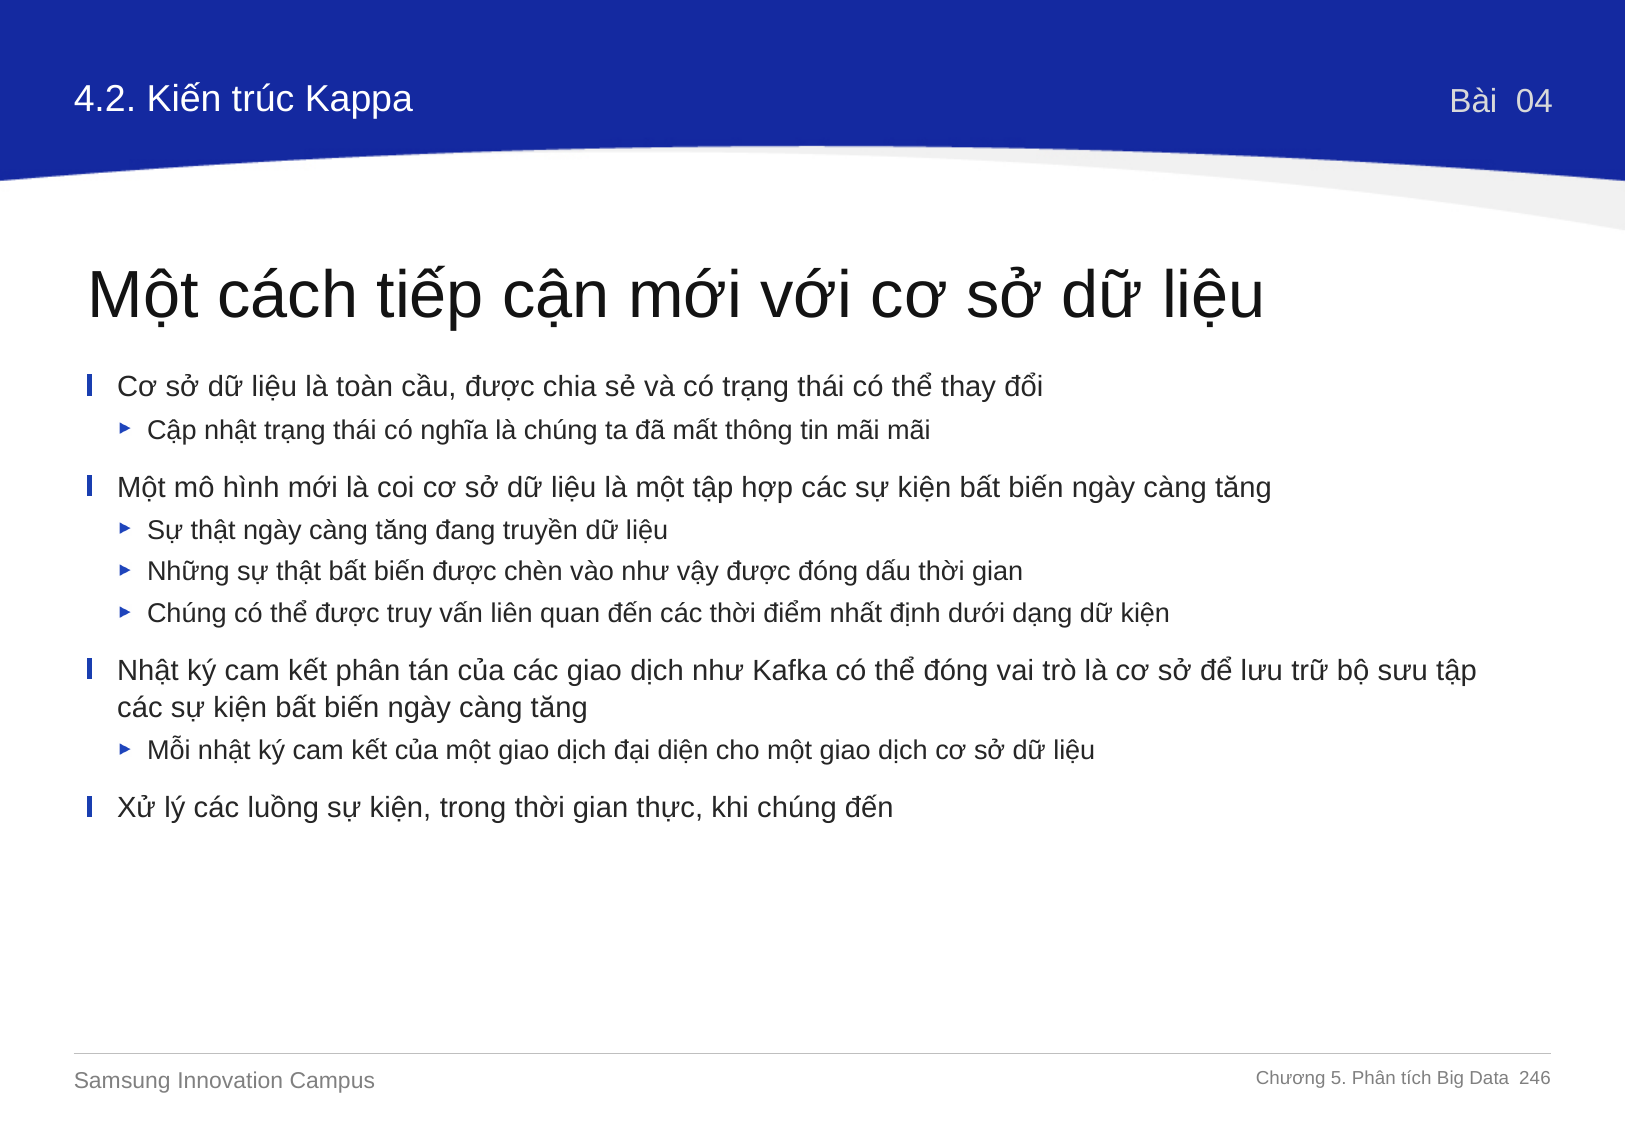

4.2. Kiến trúc Kappa
Bài  04
Một cách tiếp cận mới với cơ sở dữ liệu
Cơ sở dữ liệu là toàn cầu, được chia sẻ và có trạng thái có thể thay đổi
Cập nhật trạng thái có nghĩa là chúng ta đã mất thông tin mãi mãi
Một mô hình mới là coi cơ sở dữ liệu là một tập hợp các sự kiện bất biến ngày càng tăng
Sự thật ngày càng tăng đang truyền dữ liệu
Những sự thật bất biến được chèn vào như vậy được đóng dấu thời gian
Chúng có thể được truy vấn liên quan đến các thời điểm nhất định dưới dạng dữ kiện
Nhật ký cam kết phân tán của các giao dịch như Kafka có thể đóng vai trò là cơ sở để lưu trữ bộ sưu tập các sự kiện bất biến ngày càng tăng
Mỗi nhật ký cam kết của một giao dịch đại diện cho một giao dịch cơ sở dữ liệu
Xử lý các luồng sự kiện, trong thời gian thực, khi chúng đến